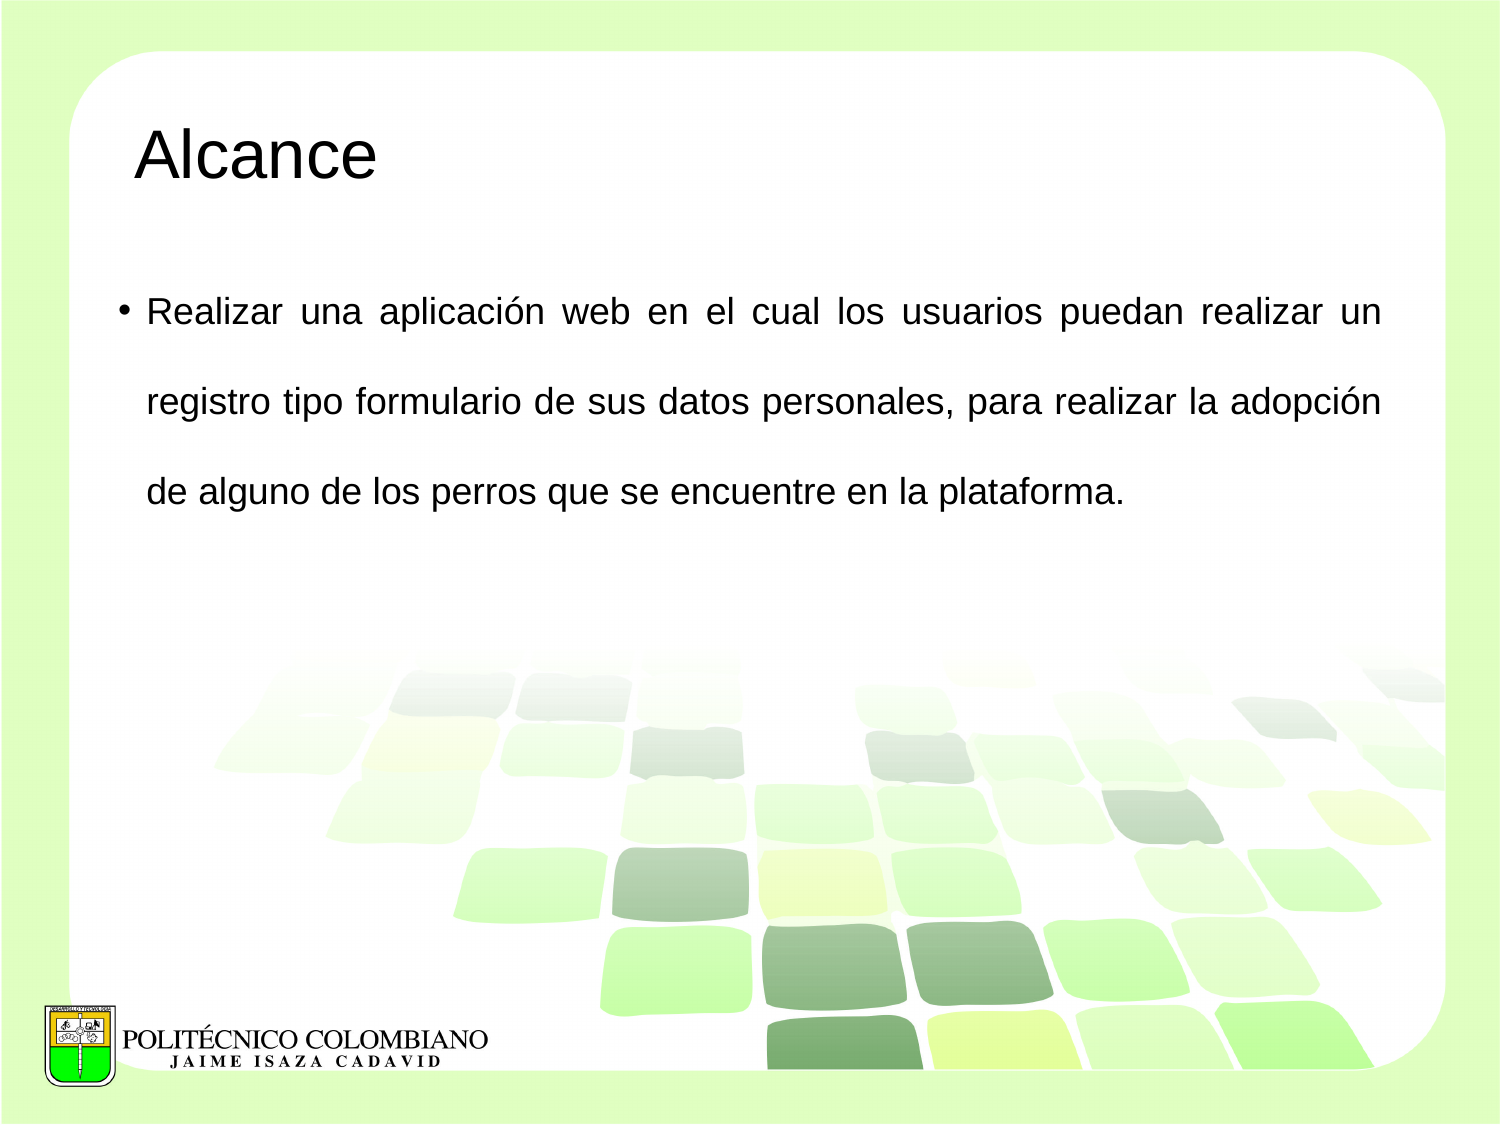

Alcance
Realizar una aplicación web en el cual los usuarios puedan realizar un registro tipo formulario de sus datos personales, para realizar la adopción de alguno de los perros que se encuentre en la plataforma.